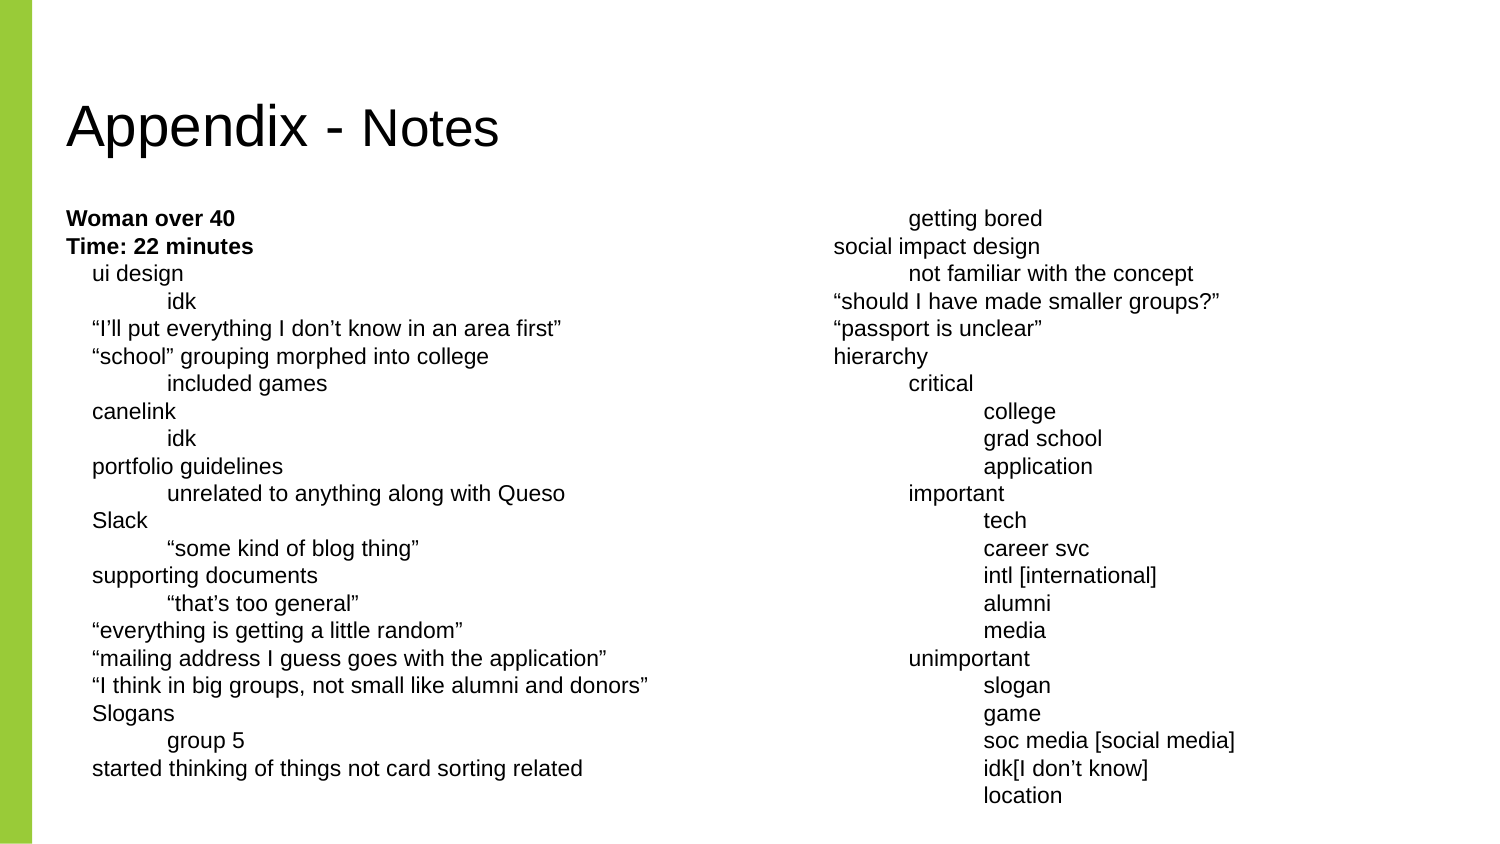

# Appendix - Notes
Woman over 40
Time: 22 minutes
ui design
idk
“I’ll put everything I don’t know in an area first”
“school” grouping morphed into college
included games
canelink
idk
portfolio guidelines
unrelated to anything along with Queso
Slack
“some kind of blog thing”
supporting documents
“that’s too general”
“everything is getting a little random”
“mailing address I guess goes with the application”
“I think in big groups, not small like alumni and donors”
Slogans
group 5
started thinking of things not card sorting related

getting bored
social impact design
not familiar with the concept
“should I have made smaller groups?”
“passport is unclear”
hierarchy
critical
college
grad school
application
important
tech
career svc
intl [international]
alumni
media
unimportant
slogan
game
soc media [social media]
idk[I don’t know]
location